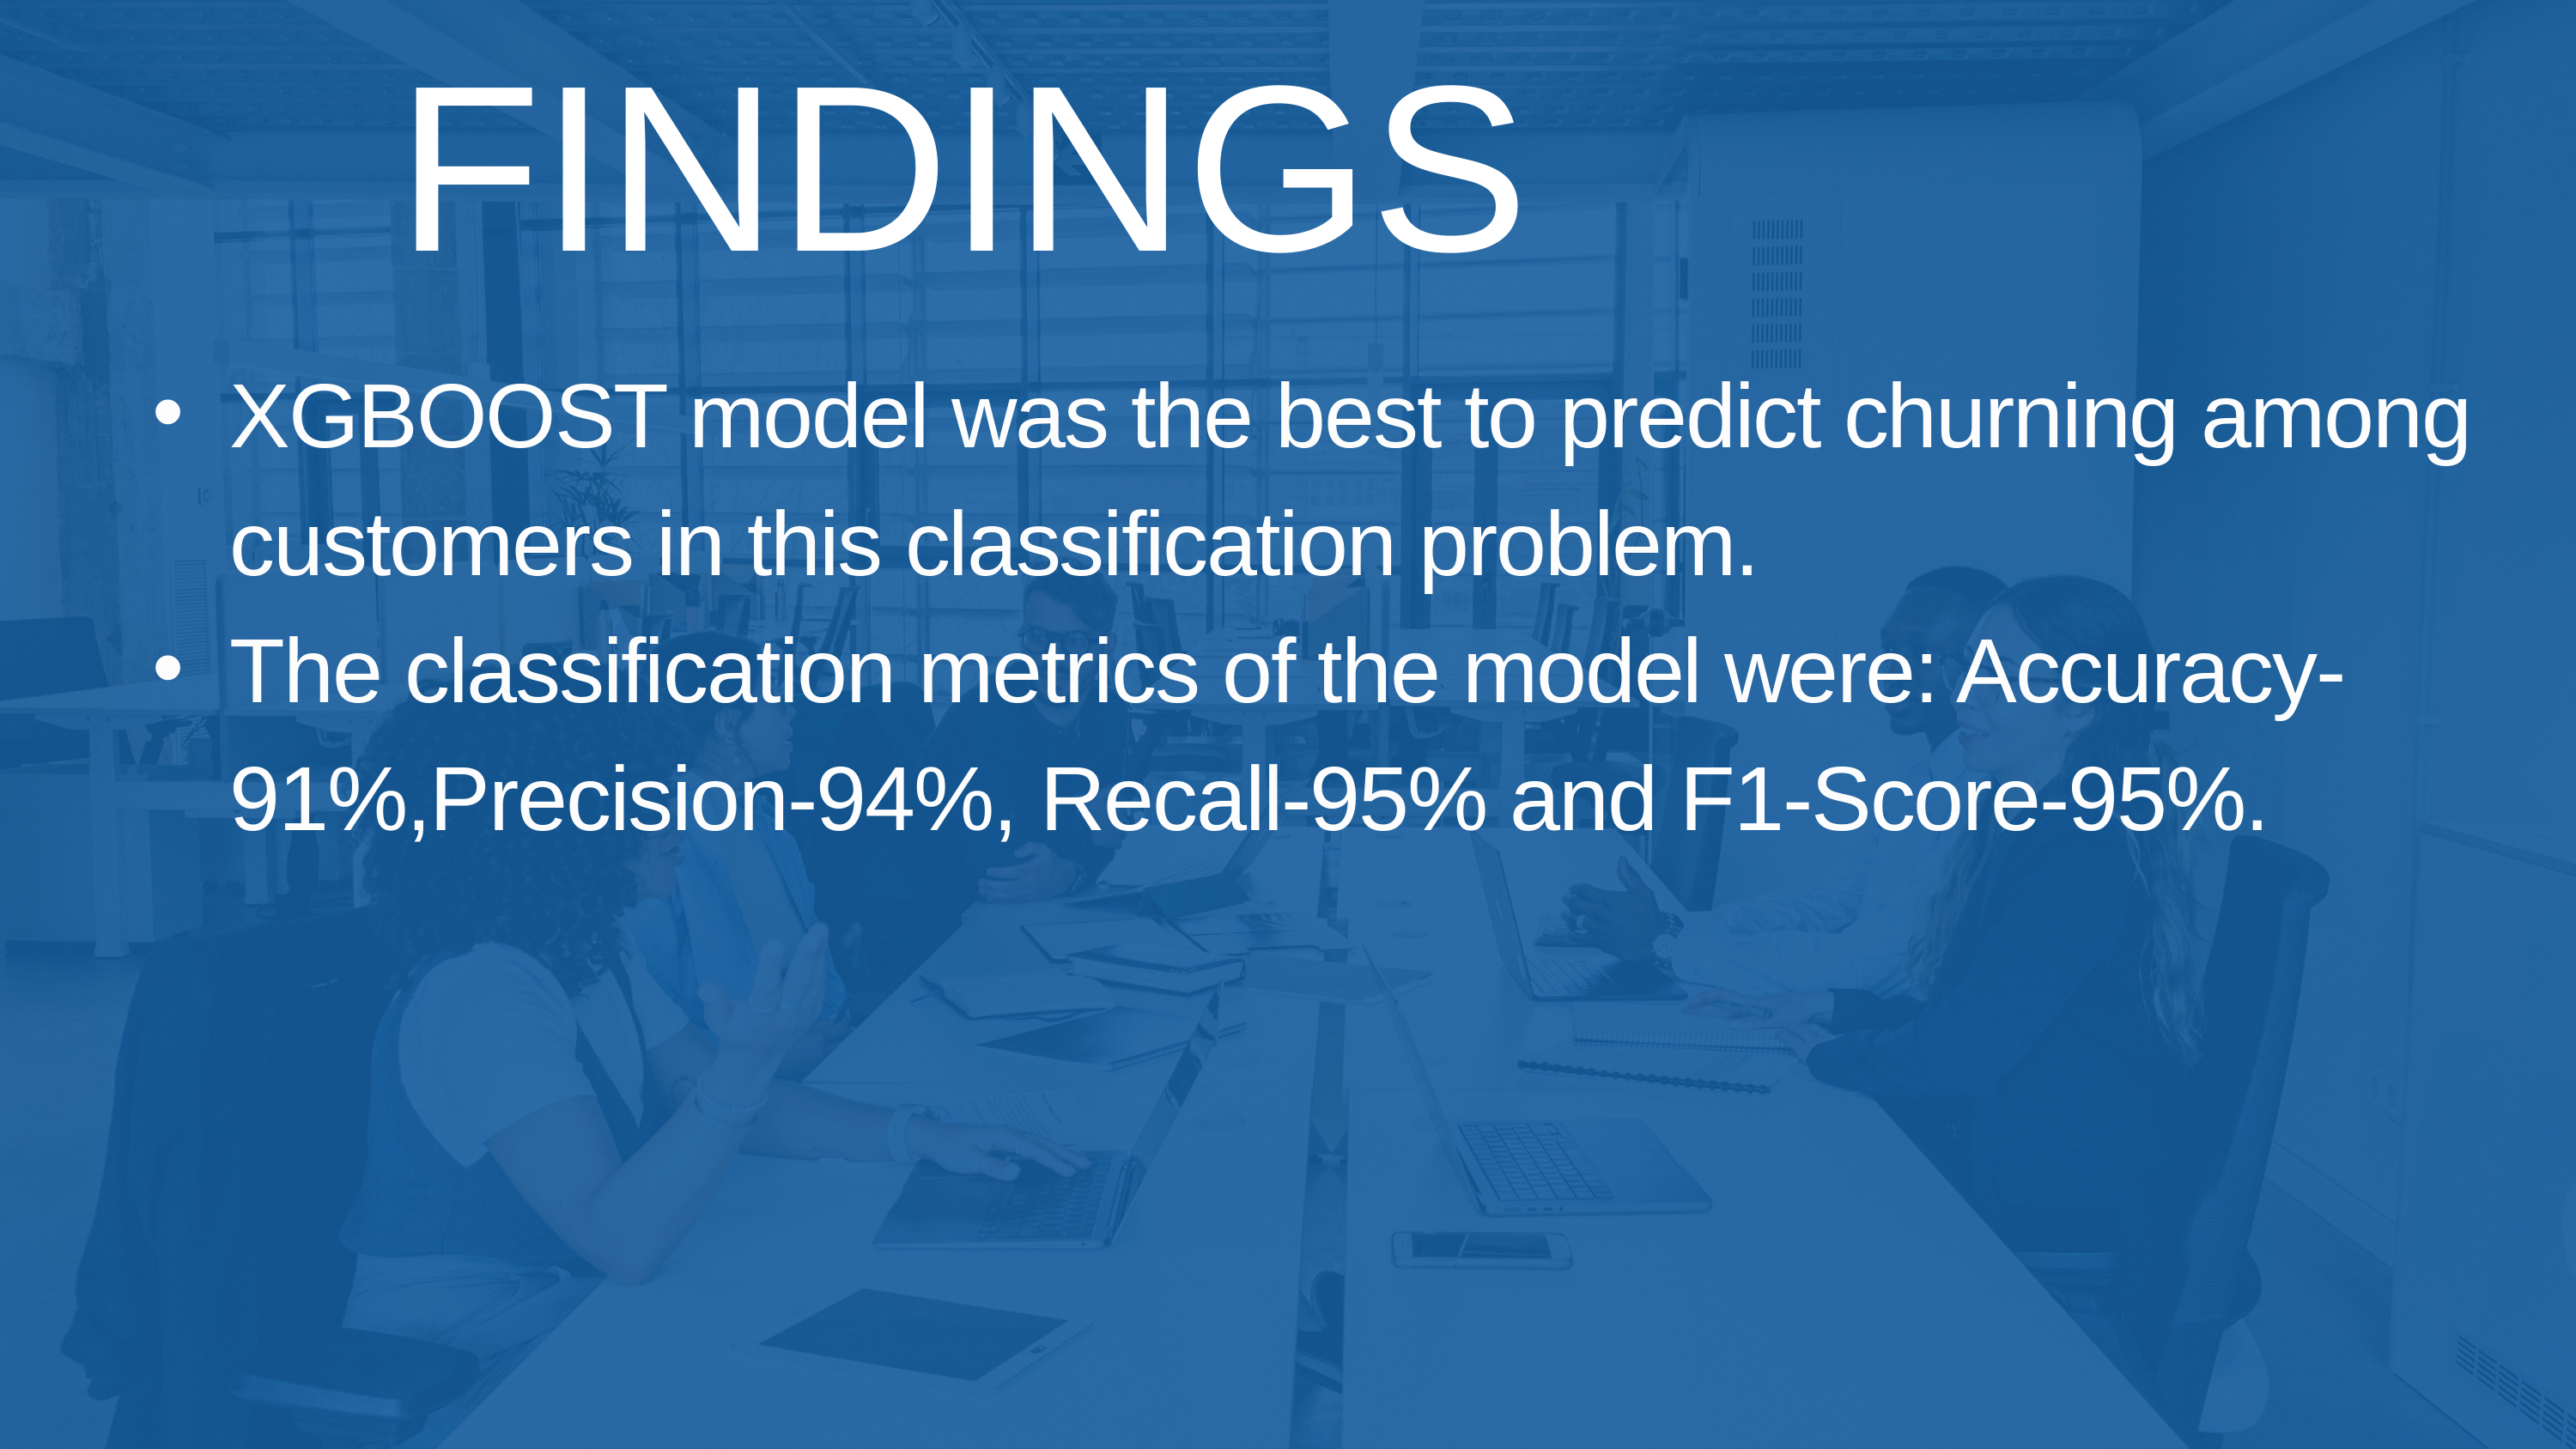

FINDINGS
XGBOOST model was the best to predict churning among customers in this classification problem.
The classification metrics of the model were: Accuracy-91%,Precision-94%, Recall-95% and F1-Score-95%.